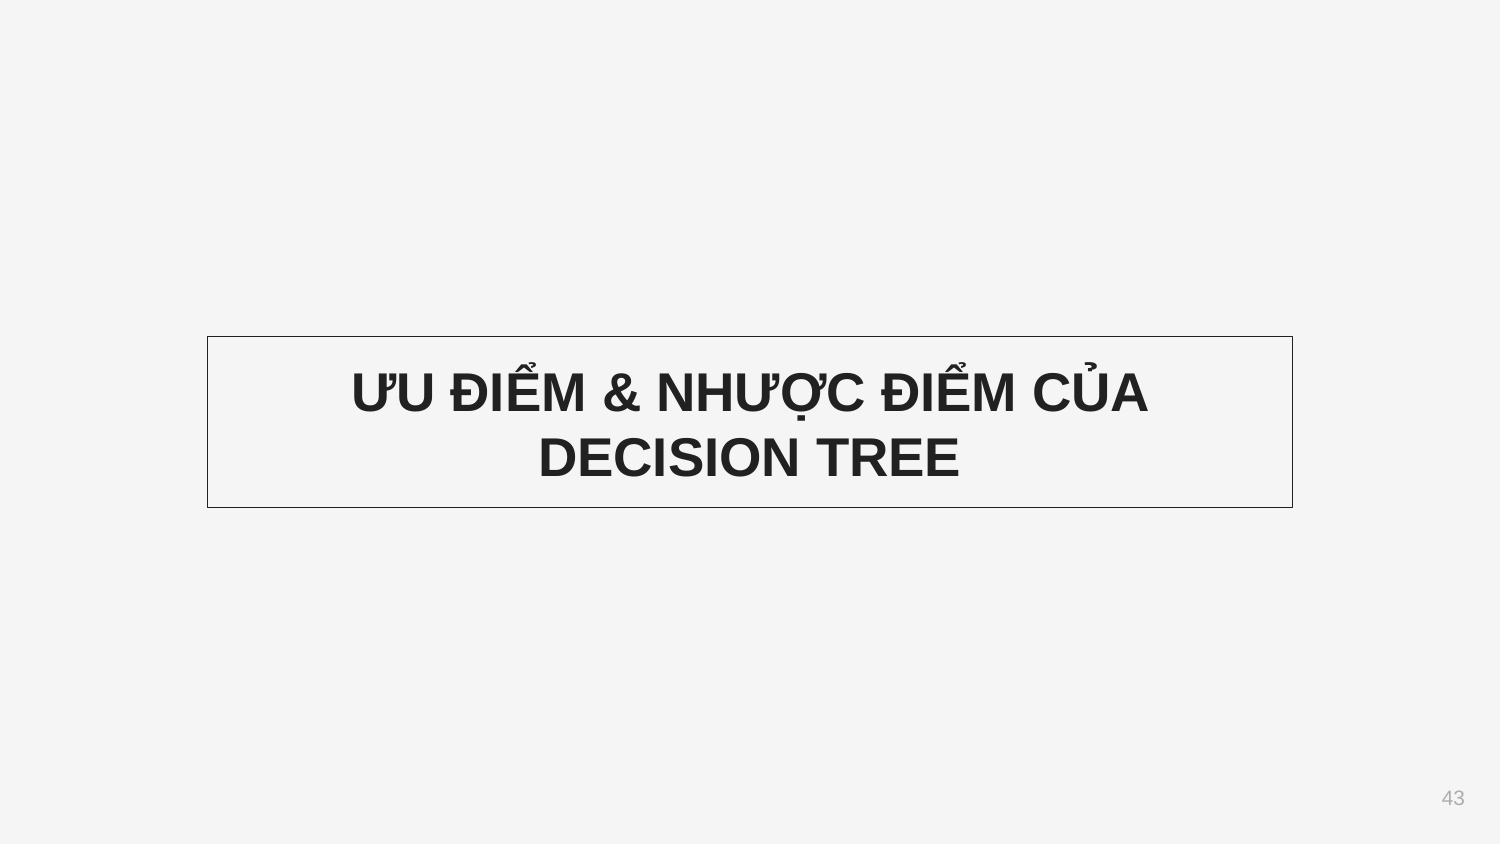

# ƯU ĐIỂM & NHƯỢC ĐIỂM CỦA DECISION TREE
43